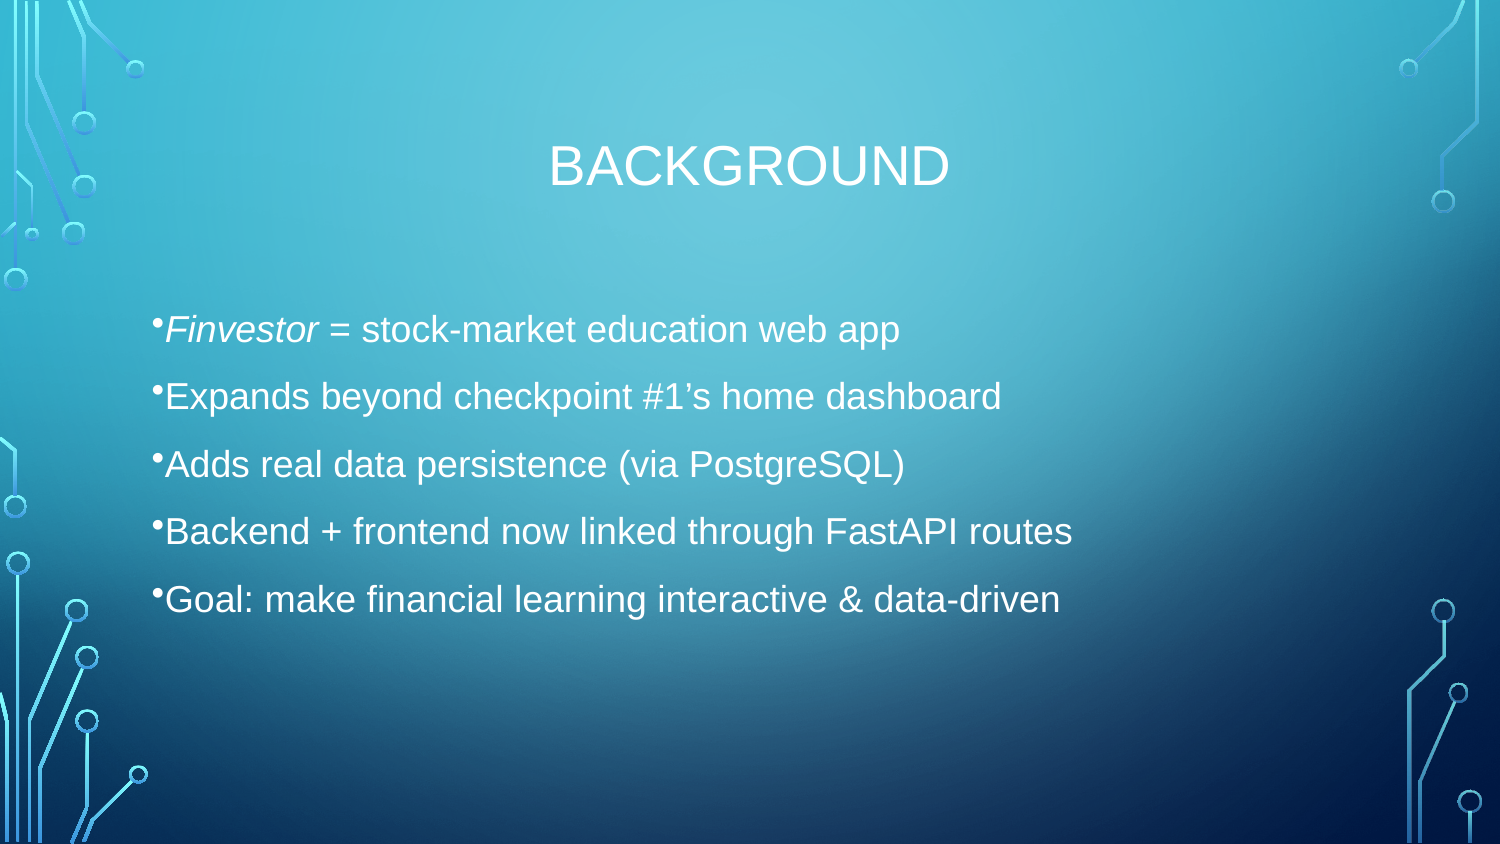

# BACKGROUND
Finvestor = stock-market education web app
Expands beyond checkpoint #1’s home dashboard
Adds real data persistence (via PostgreSQL)
Backend + frontend now linked through FastAPI routes
Goal: make financial learning interactive & data-driven